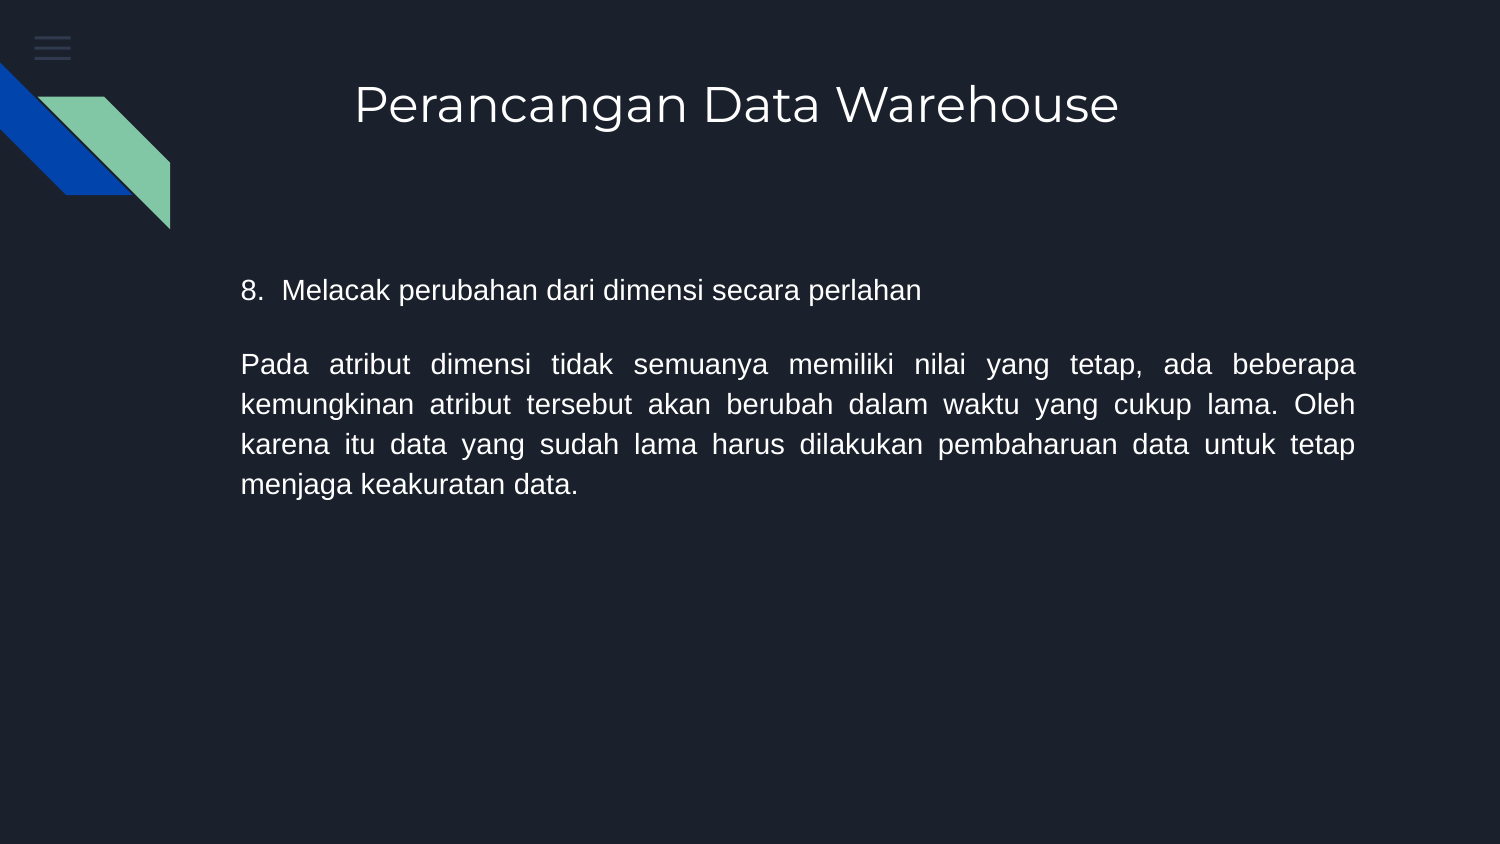

# Perancangan Data Warehouse

8.  Melacak perubahan dari dimensi secara perlahan
Pada atribut dimensi tidak semuanya memiliki nilai yang tetap, ada beberapa kemungkinan atribut tersebut akan berubah dalam waktu yang cukup lama. Oleh karena itu data yang sudah lama harus dilakukan pembaharuan data untuk tetap menjaga keakuratan data.